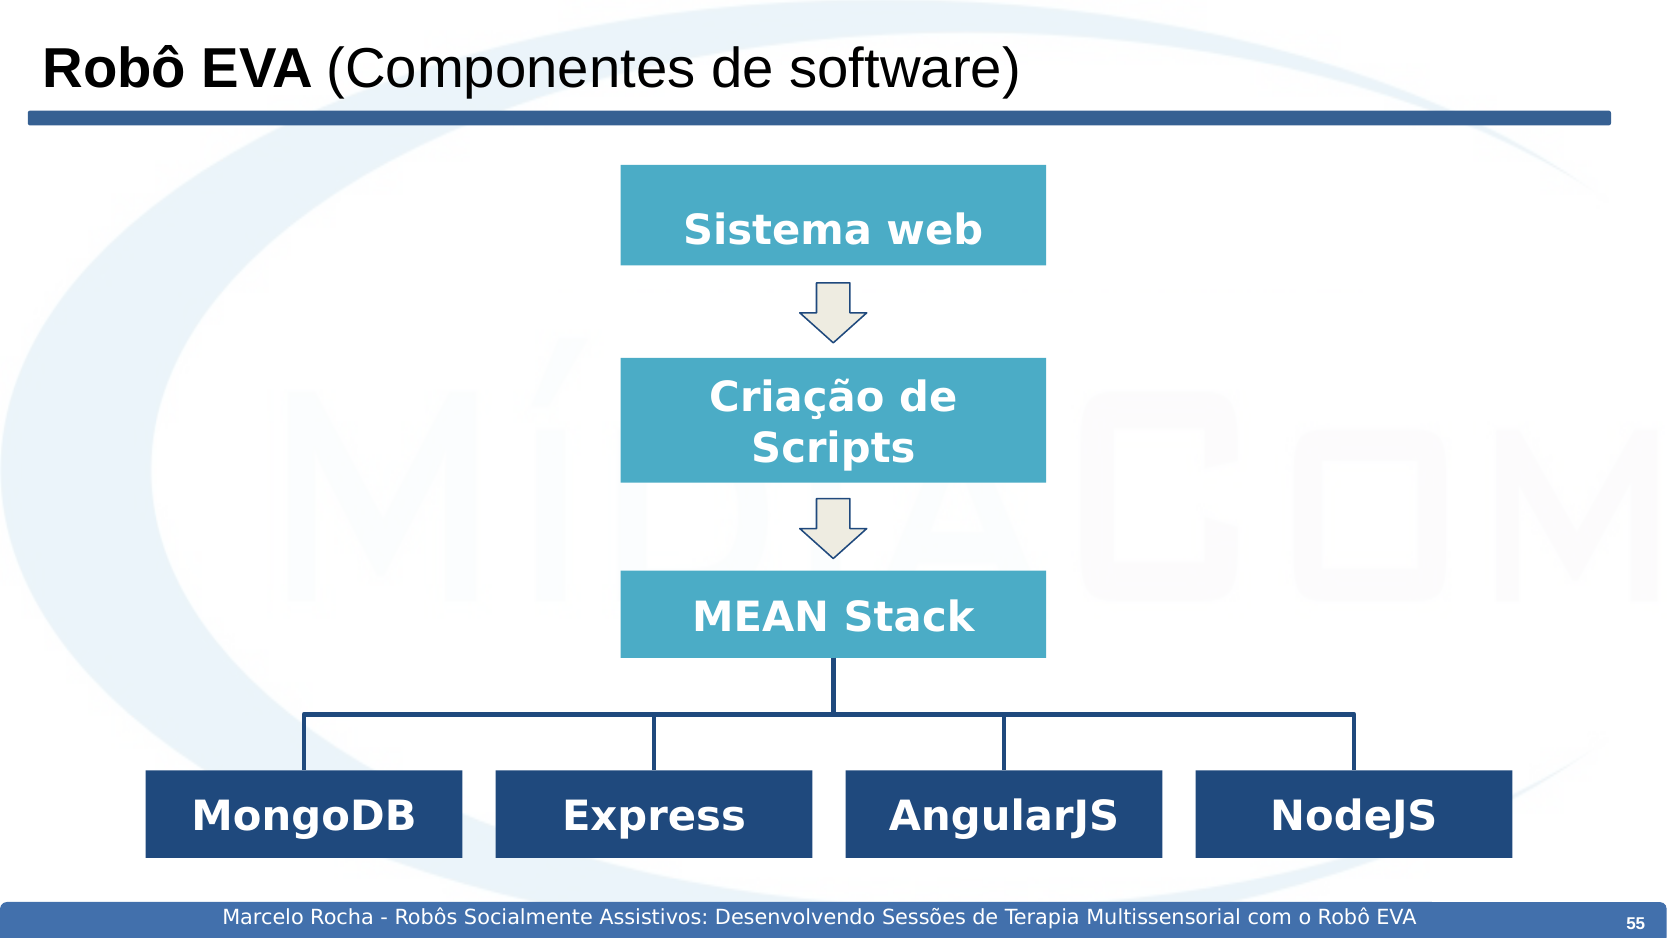

# Robô EVA (Componentes de software)
Sistema web

Criação de Scripts

MEAN Stack
MongoDB
Express
AngularJS
NodeJS
Marcelo Rocha - Robôs Socialmente Assistivos: Desenvolvendo Sessões de Terapia Multissensorial com o Robô EVA
55